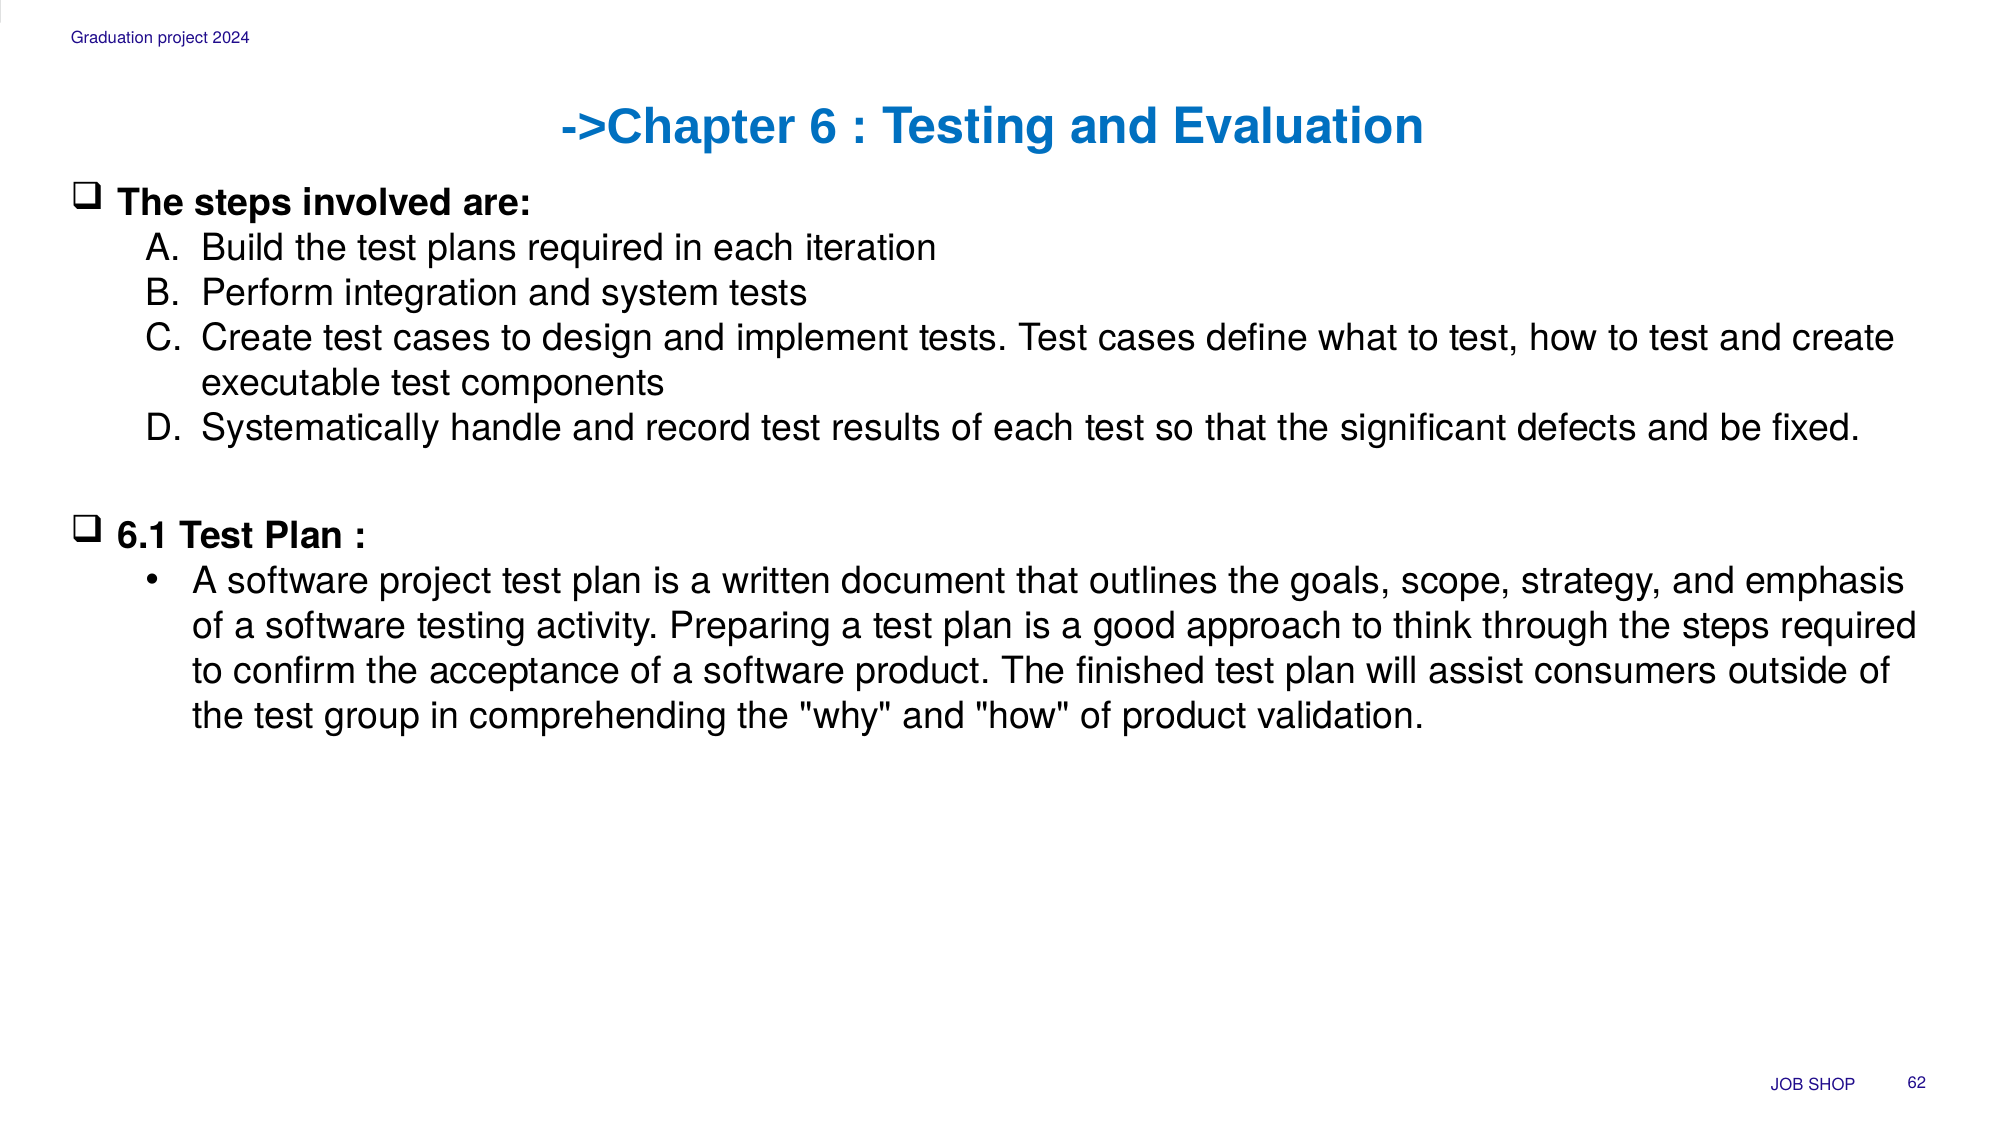

Graduation project 2024
->Chapter 6 : Testing and Evaluation
The steps involved are:
Build the test plans required in each iteration
Perform integration and system tests
Create test cases to design and implement tests. Test cases define what to test, how to test and create executable test components
Systematically handle and record test results of each test so that the significant defects and be fixed.
6.1 Test Plan :
A software project test plan is a written document that outlines the goals, scope, strategy, and emphasis of a software testing activity. Preparing a test plan is a good approach to think through the steps required to confirm the acceptance of a software product. The finished test plan will assist consumers outside of the test group in comprehending the "why" and "how" of product validation.

Job SHOP
62